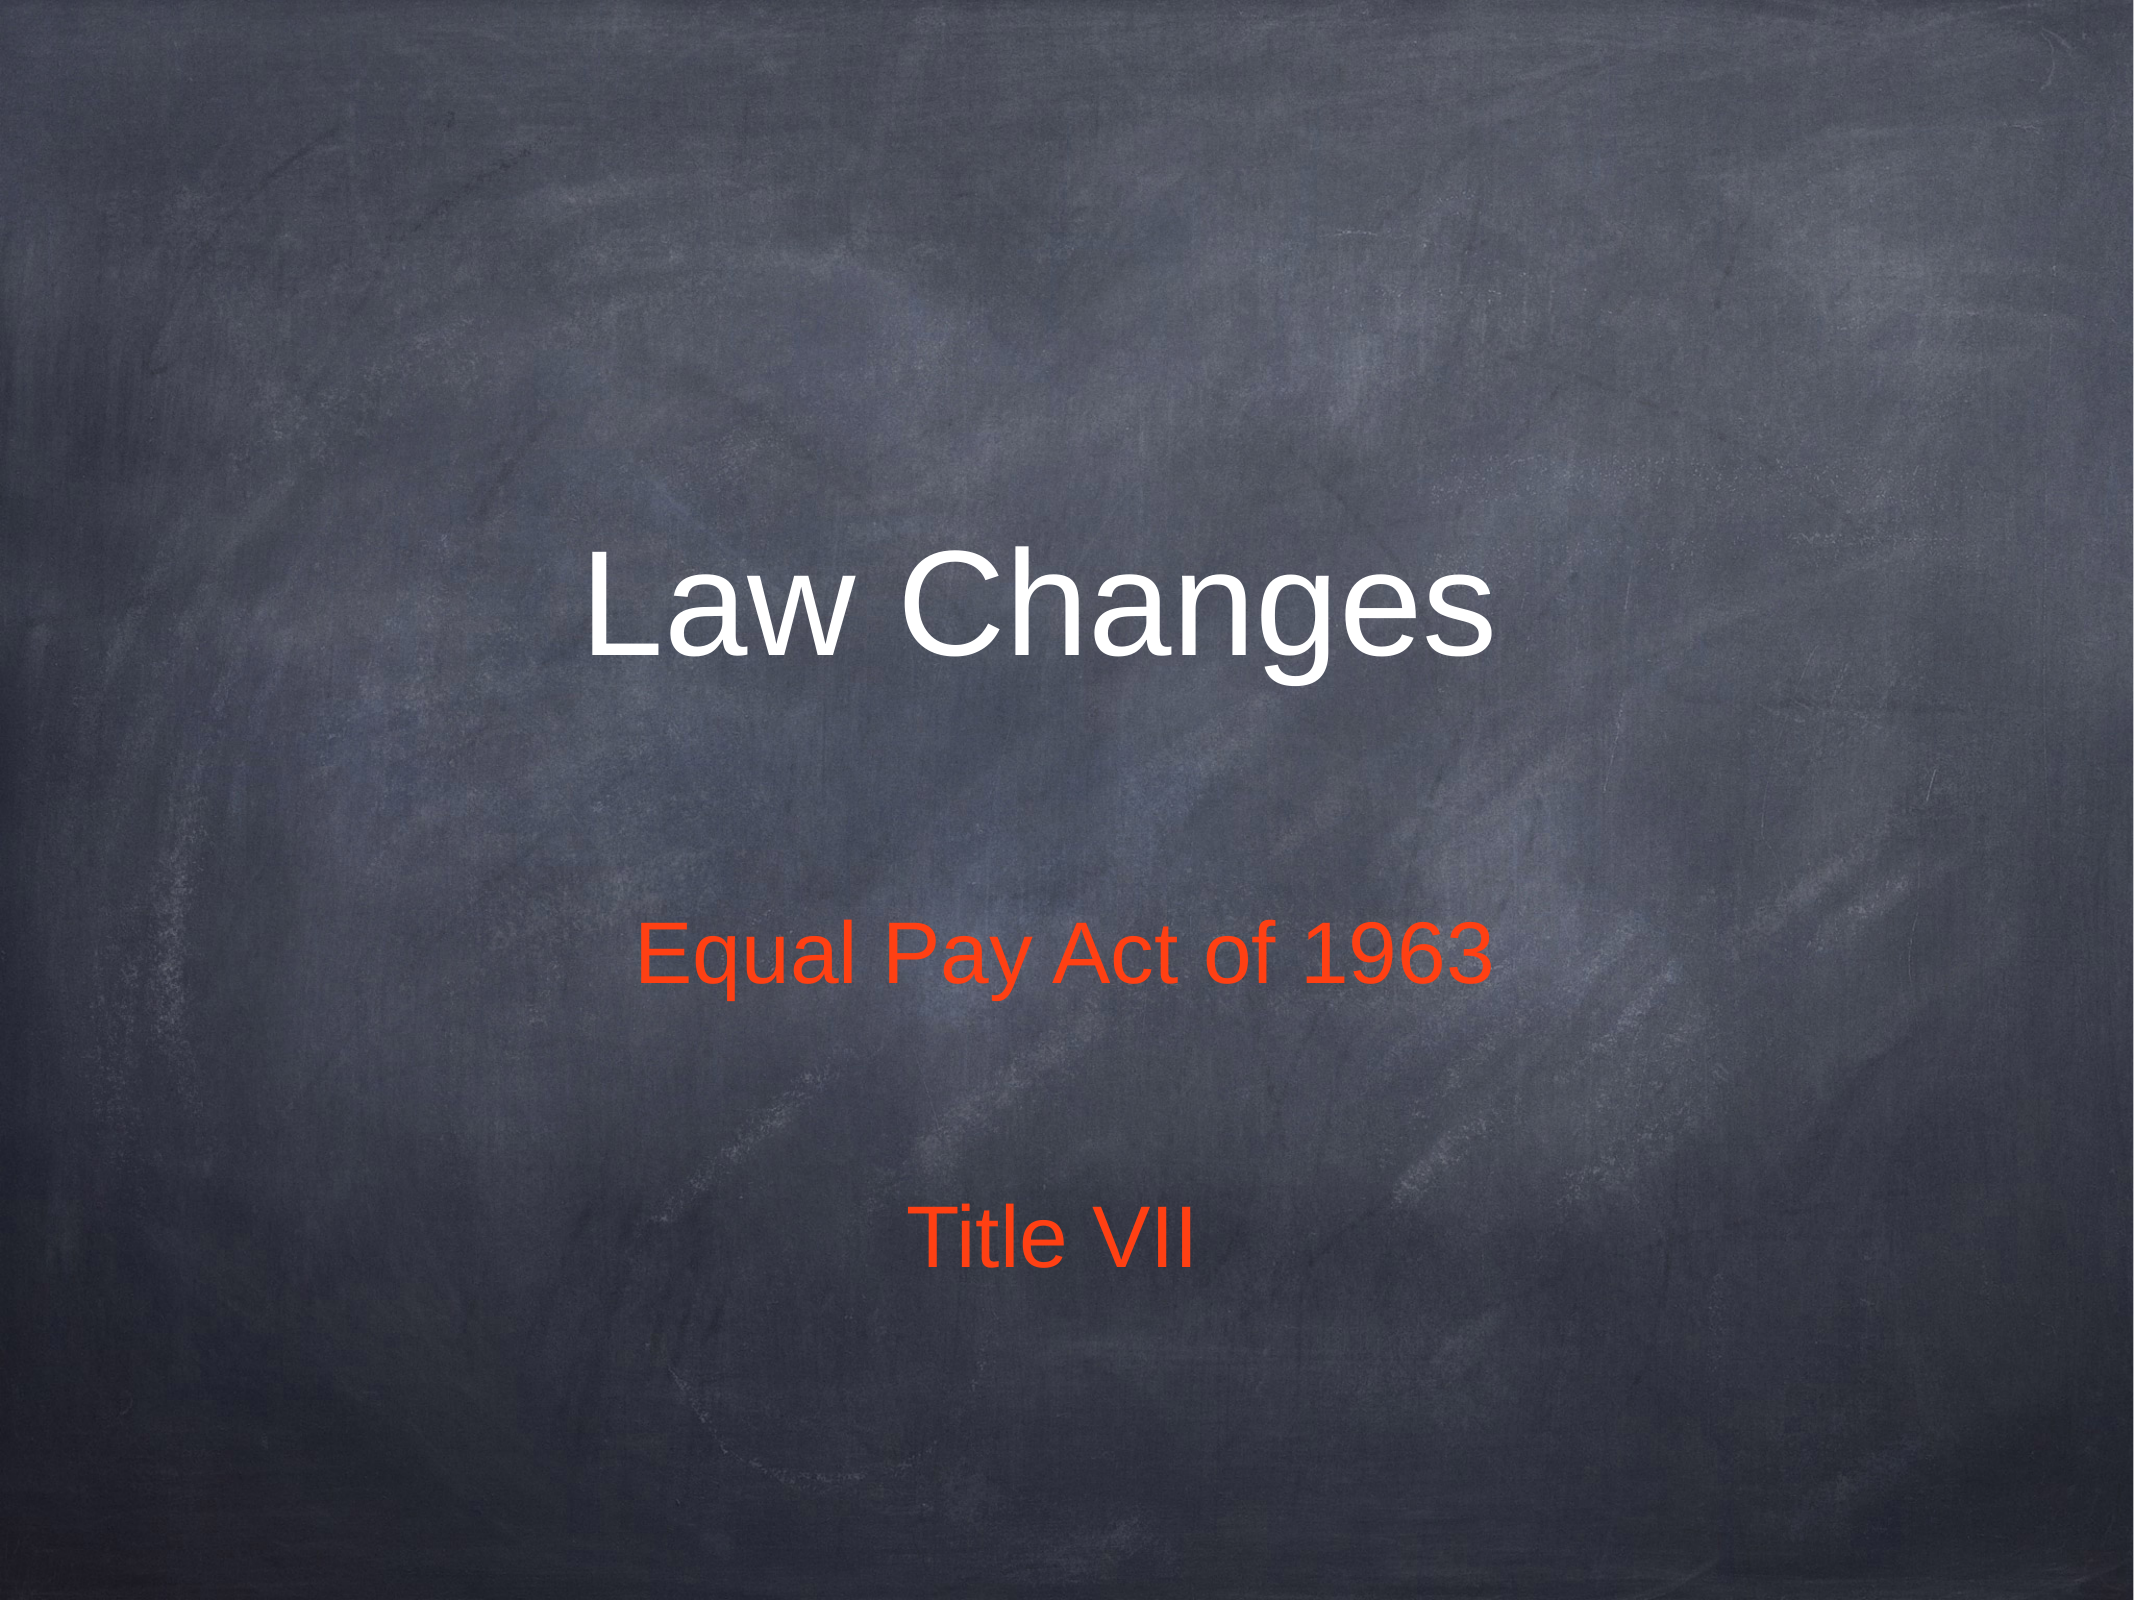

# Law Changes
Equal Pay Act of 1963
Title VII